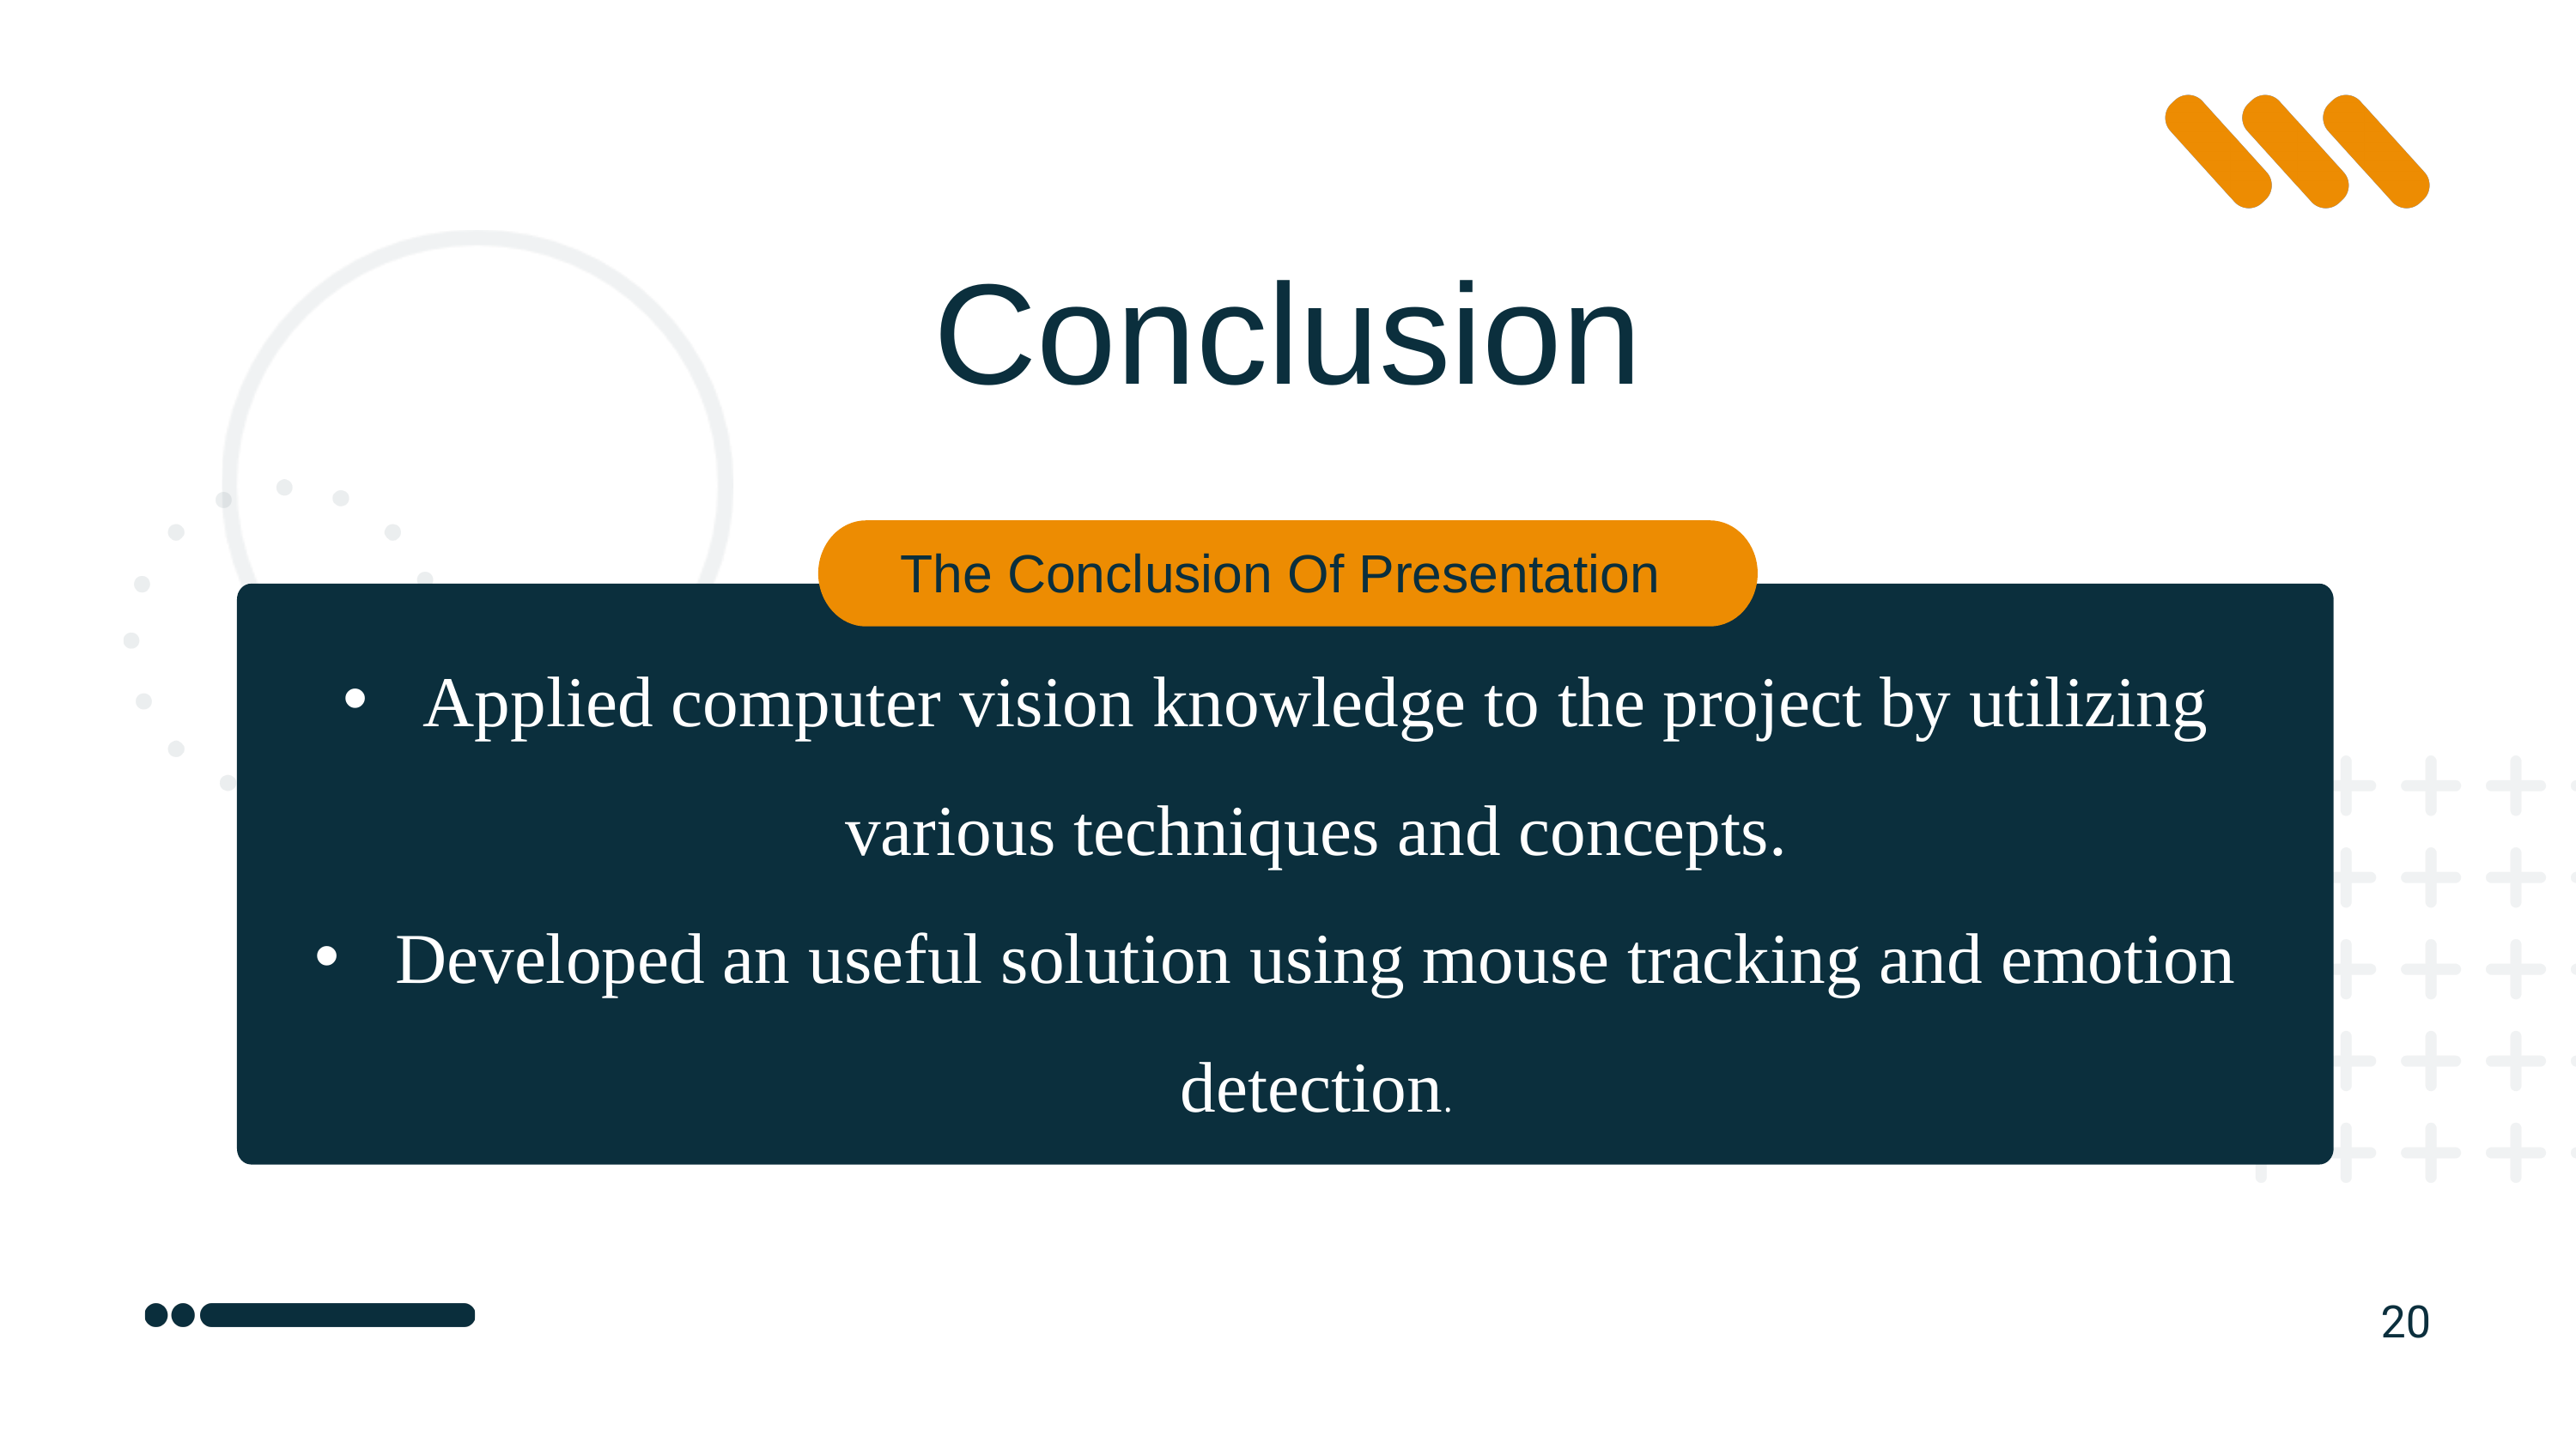

Conclusion

The Conclusion Of Presentation

Applied computer vision knowledge to the project by utilizing various techniques and concepts.
Developed an useful solution using mouse tracking and emotion detection.

20